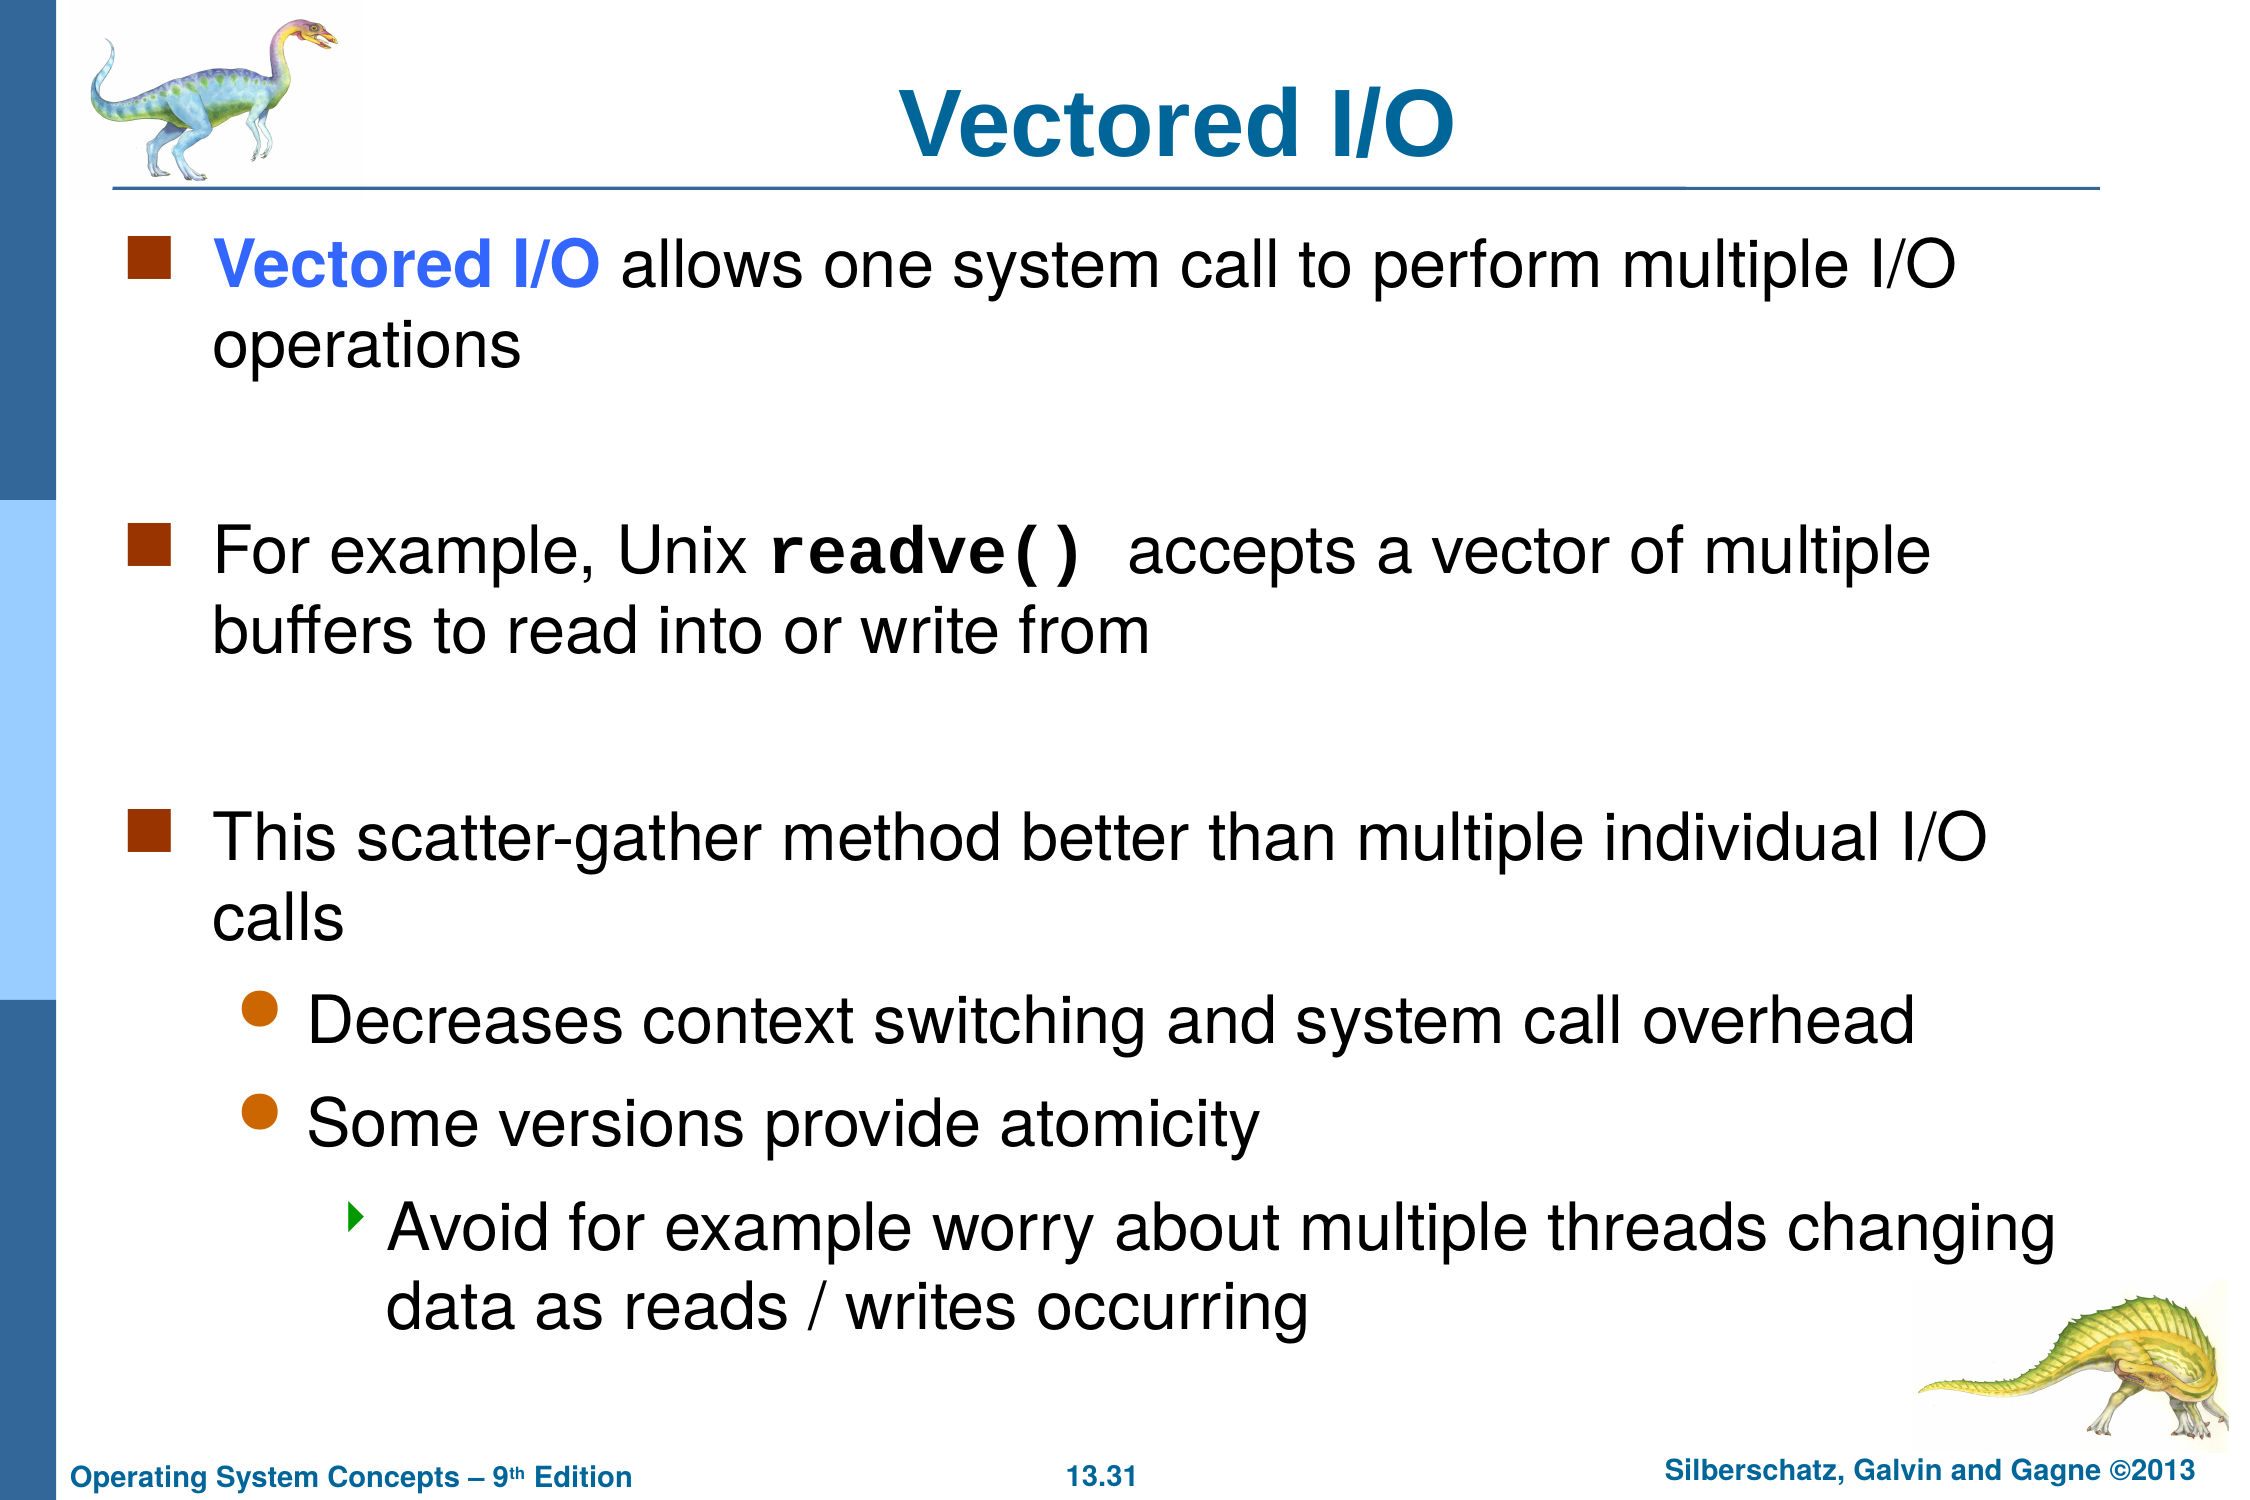

# Vectored I/O
Vectored I/O allows one system call to perform multiple I/O operations

For example, Unix readve() accepts a vector of multiple buffers to read into or write from

This scatter-gather method better than multiple individual I/O calls
Decreases context switching and system call overhead
Some versions provide atomicity
Avoid for example worry about multiple threads changing data as reads / writes occurring